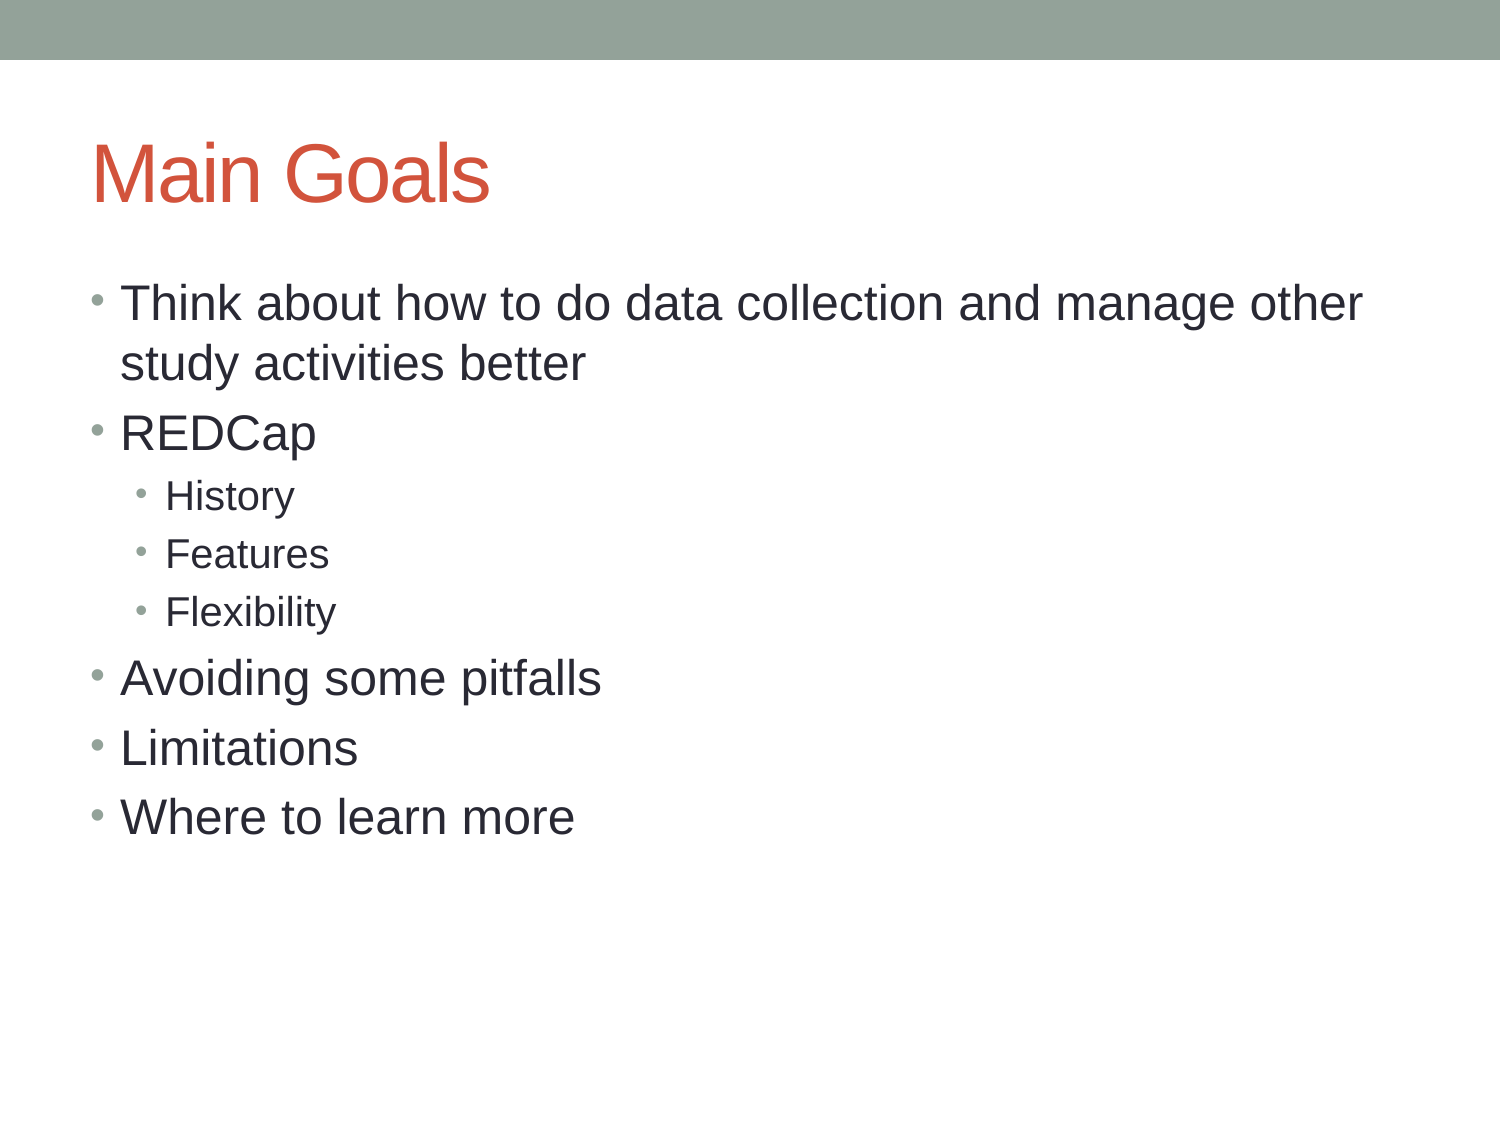

# Main Goals
Think about how to do data collection and manage other study activities better
REDCap
History
Features
Flexibility
Avoiding some pitfalls
Limitations
Where to learn more